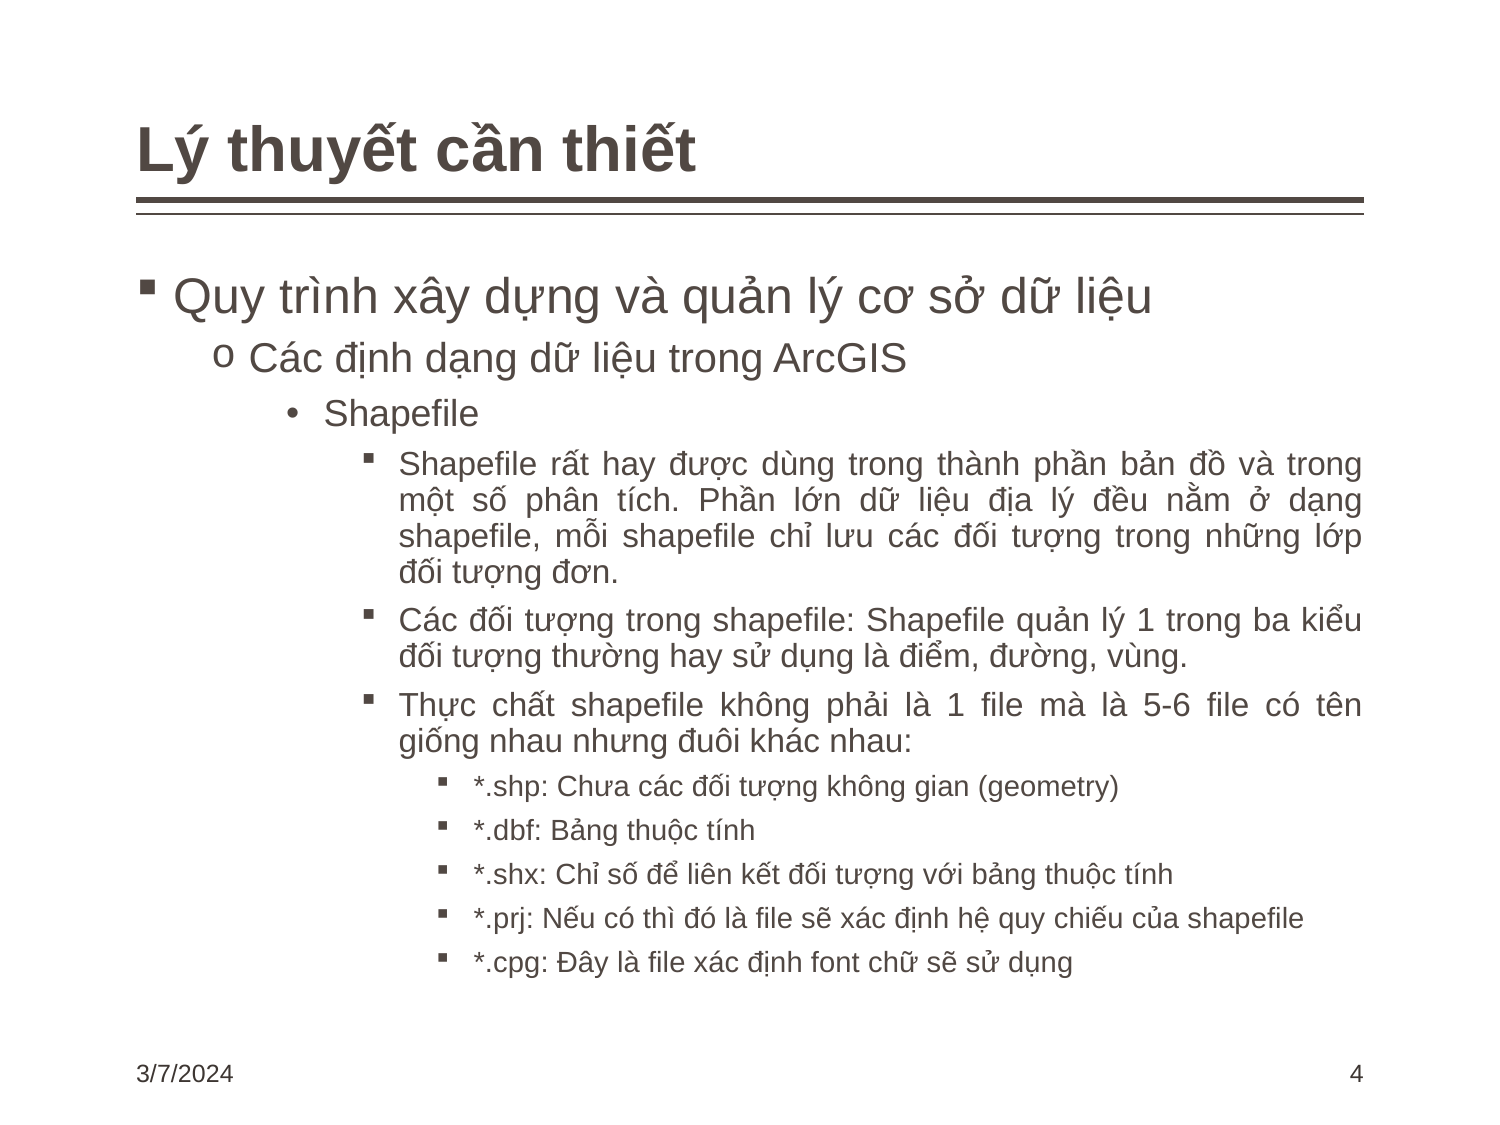

# Lý thuyết cần thiết
Quy trình xây dựng và quản lý cơ sở dữ liệu
Các định dạng dữ liệu trong ArcGIS
Shapefile
Shapefile rất hay được dùng trong thành phần bản đồ và trong một số phân tích. Phần lớn dữ liệu địa lý đều nằm ở dạng shapefile, mỗi shapefile chỉ lưu các đối tượng trong những lớp đối tượng đơn.
Các đối tượng trong shapefile: Shapefile quản lý 1 trong ba kiểu đối tượng thường hay sử dụng là điểm, đường, vùng.
Thực chất shapefile không phải là 1 file mà là 5-6 file có tên giống nhau nhưng đuôi khác nhau:
*.shp: Chưa các đối tượng không gian (geometry)
*.dbf: Bảng thuộc tính
*.shx: Chỉ số để liên kết đối tượng với bảng thuộc tính
*.prj: Nếu có thì đó là file sẽ xác định hệ quy chiếu của shapefile
*.cpg: Đây là file xác định font chữ sẽ sử dụng
3/7/2024
4